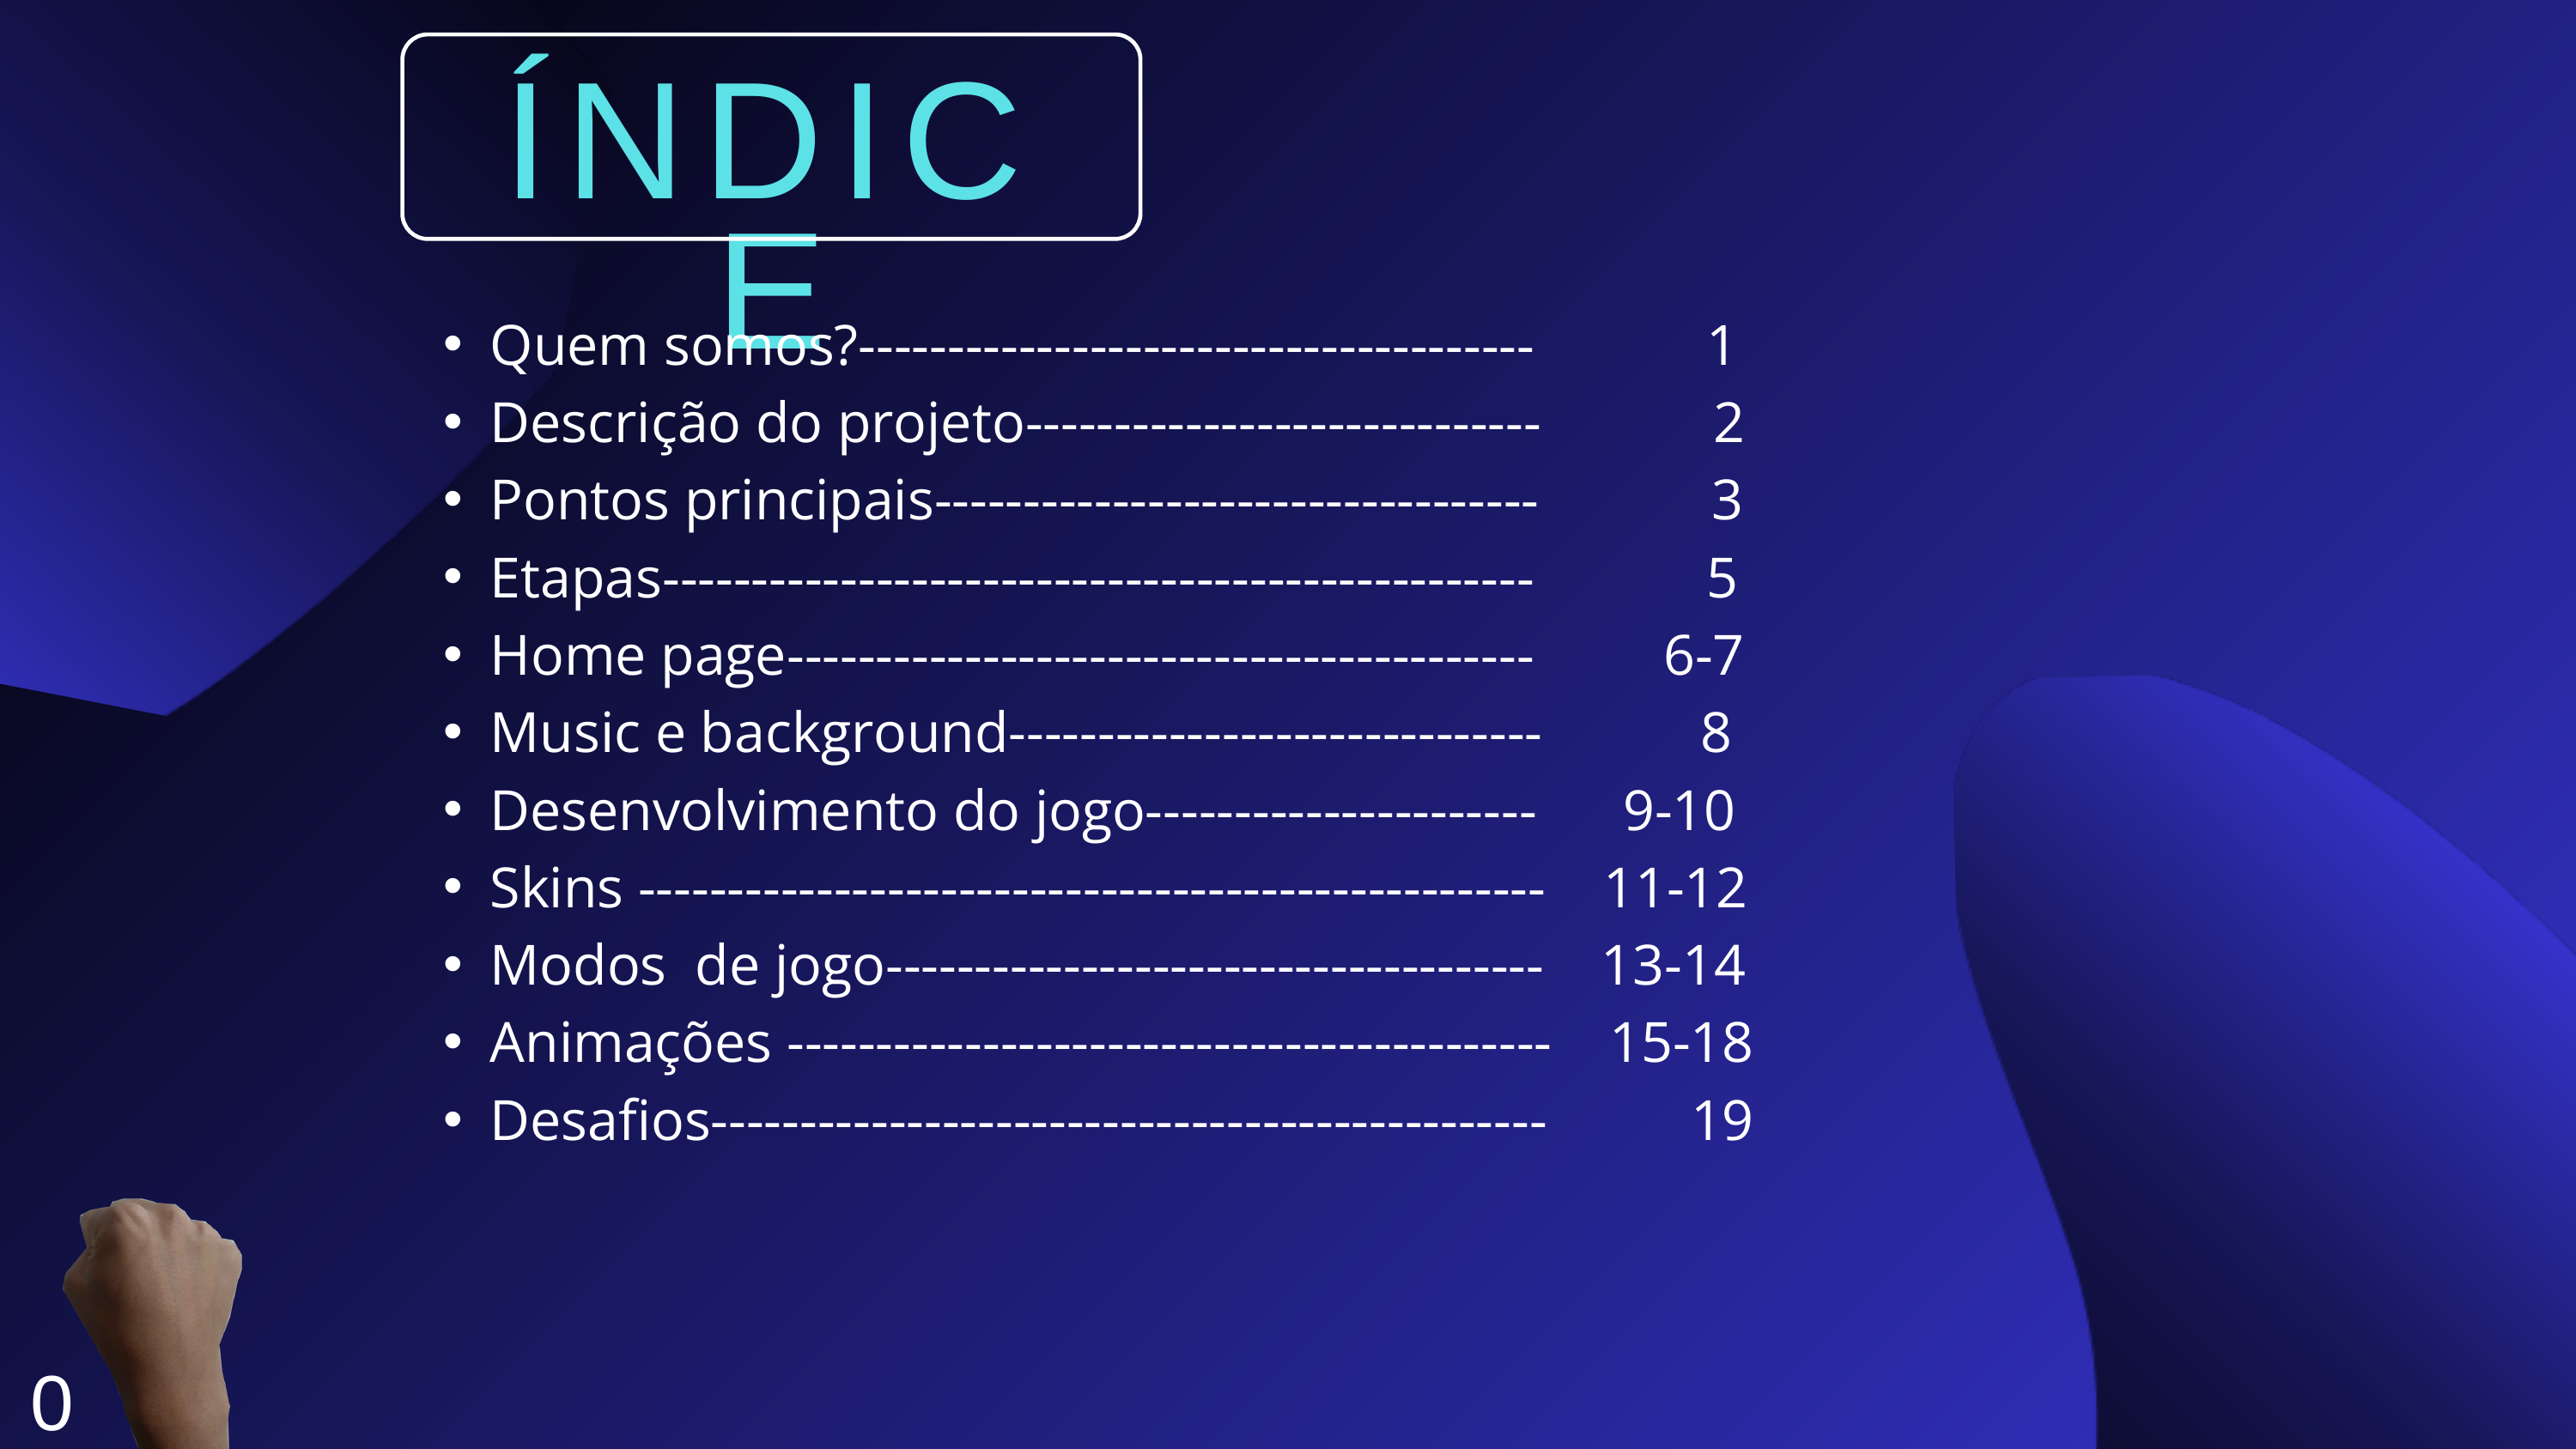

ÍNDICE
Quem somos?--------------------------------------            1
Descrição do projeto-----------------------------            2
Pontos principais----------------------------------            3
Etapas-------------------------------------------------            5
Home page------------------------------------------         6-7
Music e background------------------------------           8
Desenvolvimento do jogo----------------------      9-10
Skins ---------------------------------------------------    11-12
Modos  de jogo-------------------------------------    13-14
Animações -------------------------------------------    15-18
Desafios-----------------------------------------------          19

0